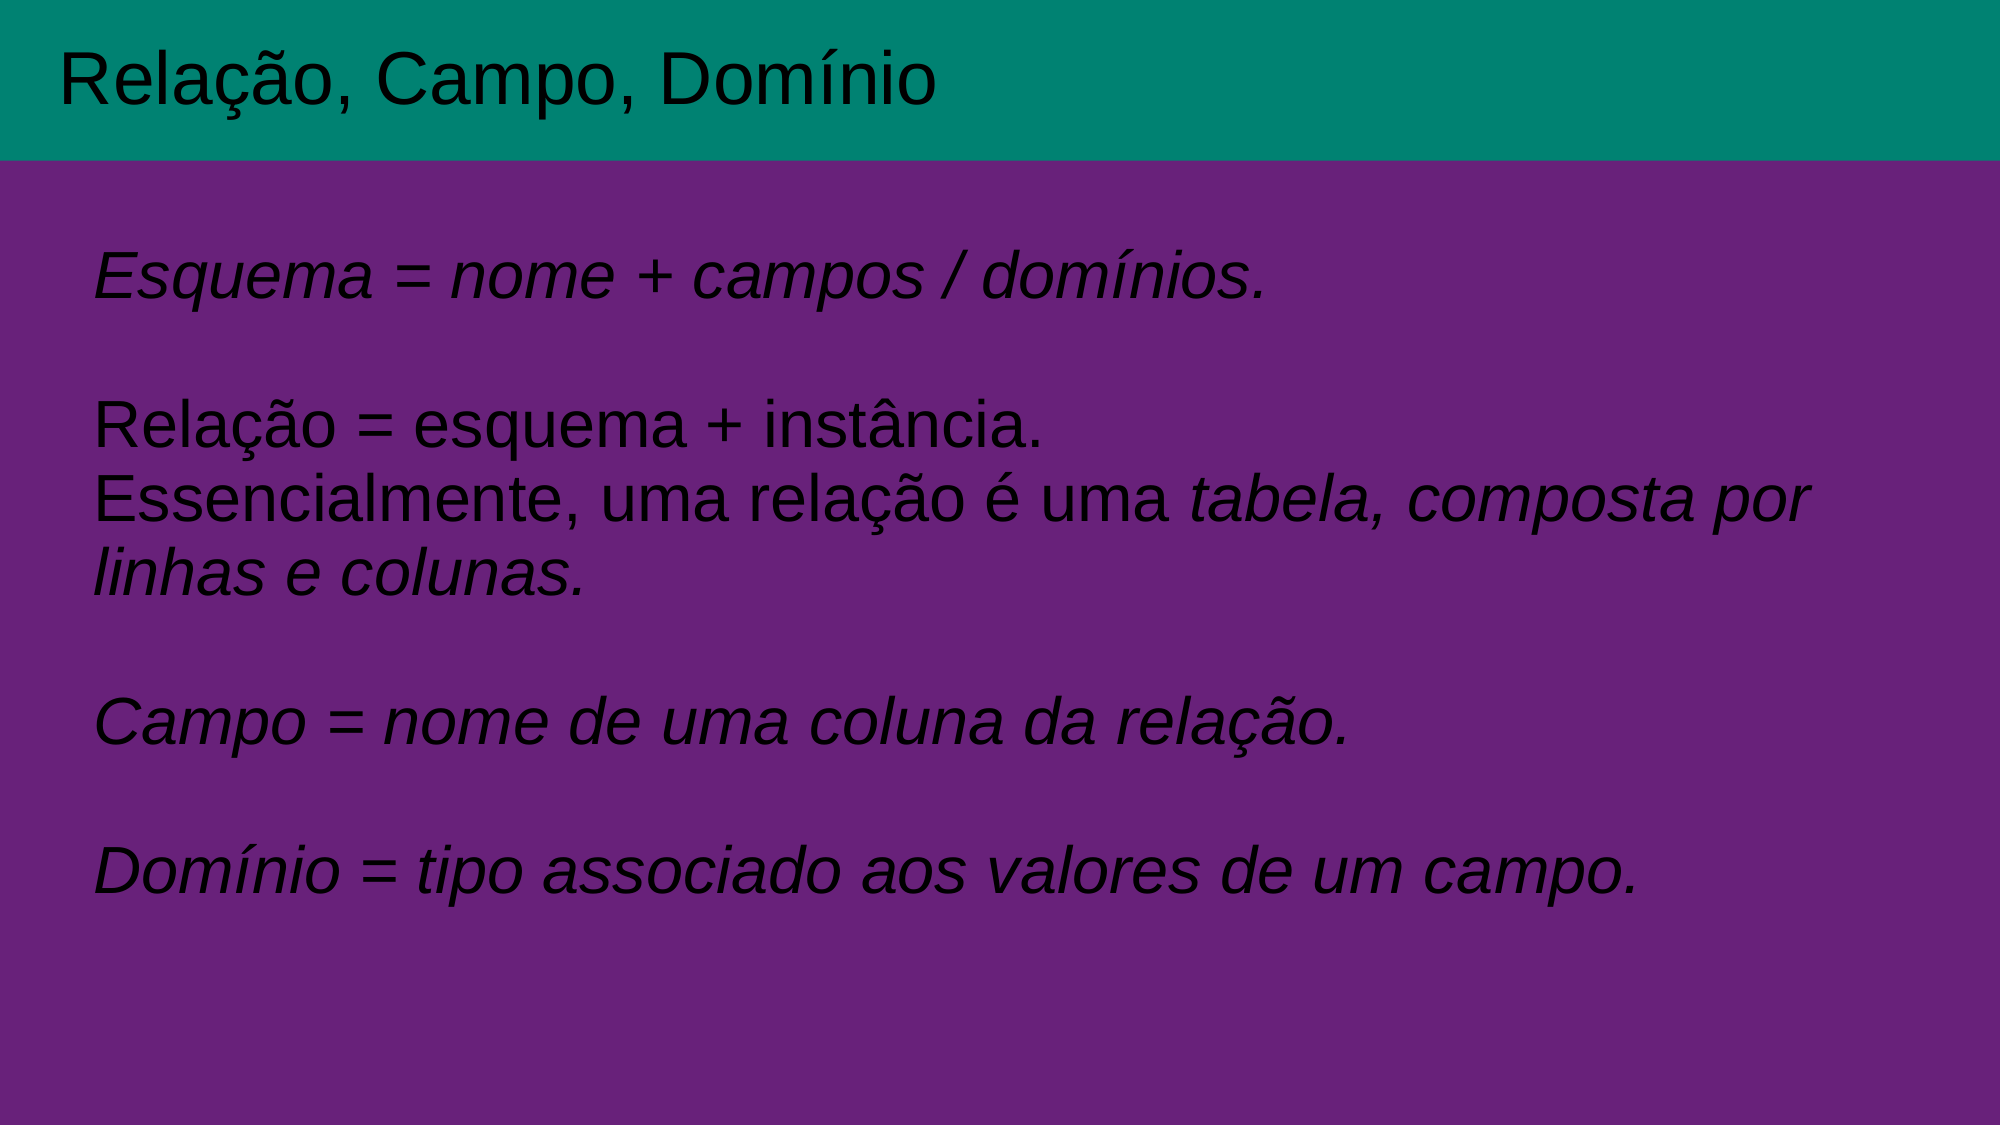

Relação, Campo, Domínio
Esquema = nome + campos / domínios.

Relação = esquema + instância.
Essencialmente, uma relação é uma tabela, composta por linhas e colunas.

Campo = nome de uma coluna da relação.

Domínio = tipo associado aos valores de um campo.